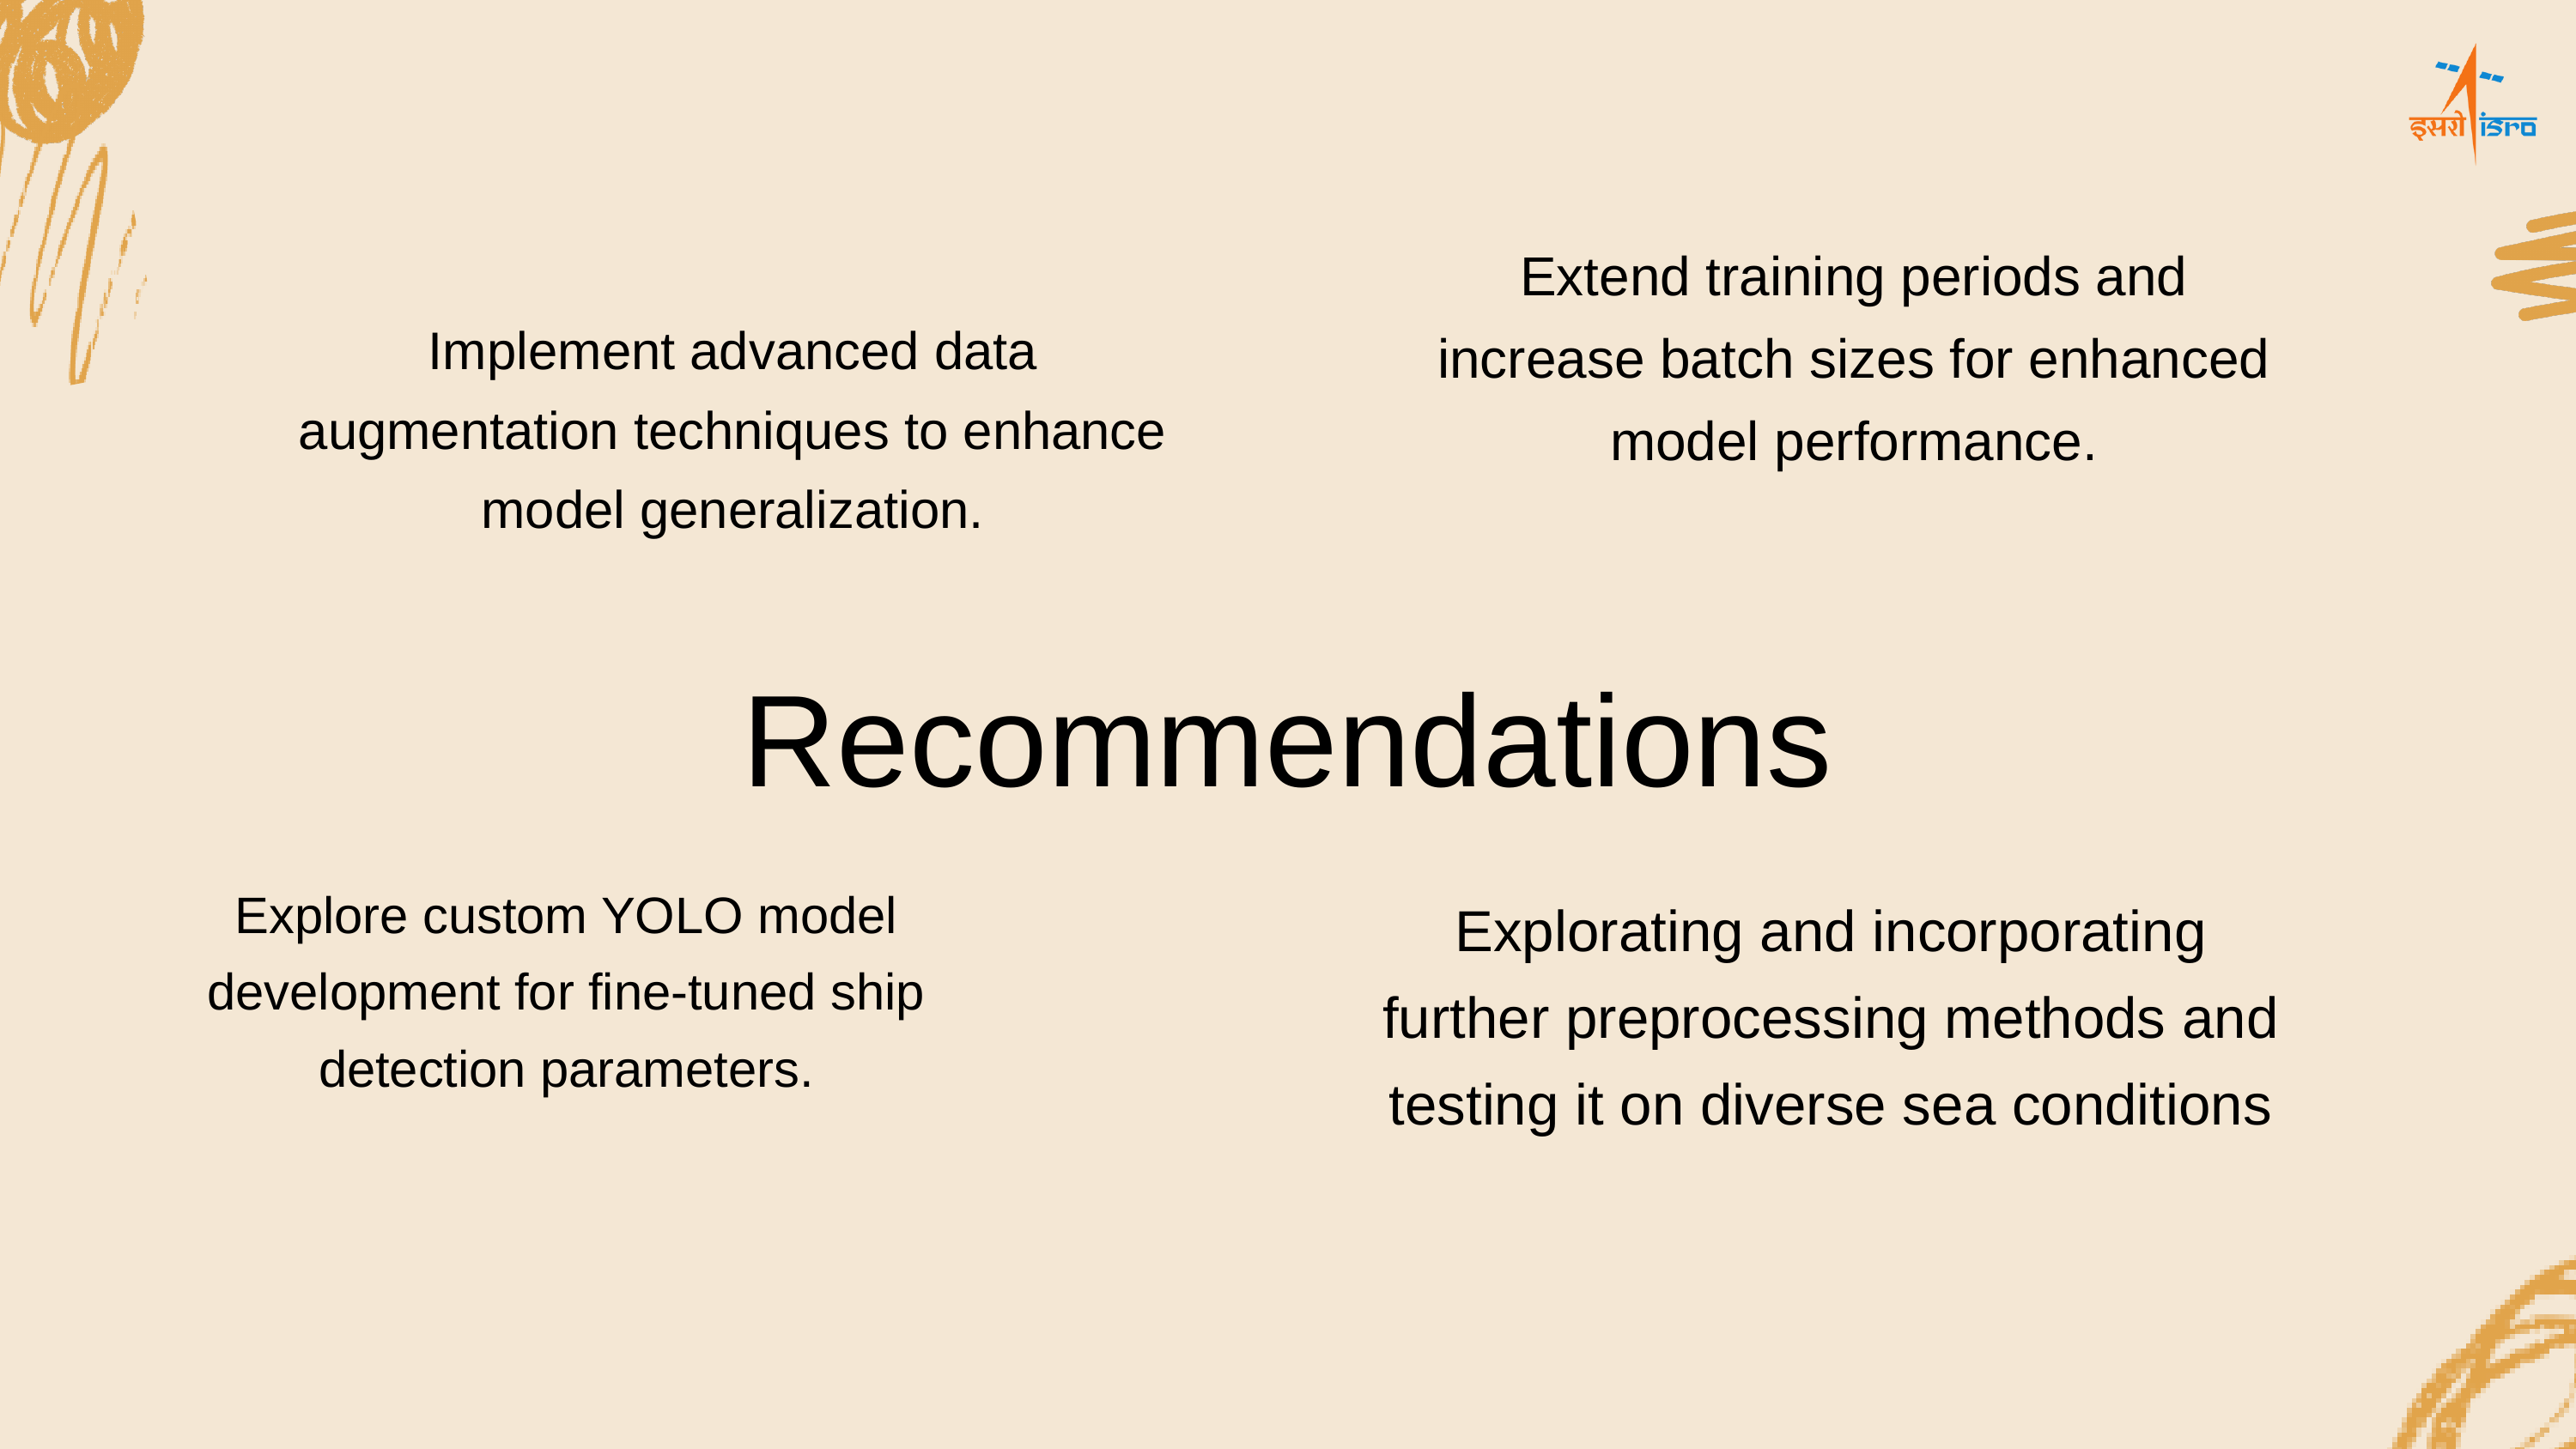

Extend training periods and increase batch sizes for enhanced model performance.
Implement advanced data augmentation techniques to enhance model generalization.
Recommendations
Explore custom YOLO model development for fine-tuned ship detection parameters.
Explorating and incorporating further preprocessing methods and testing it on diverse sea conditions